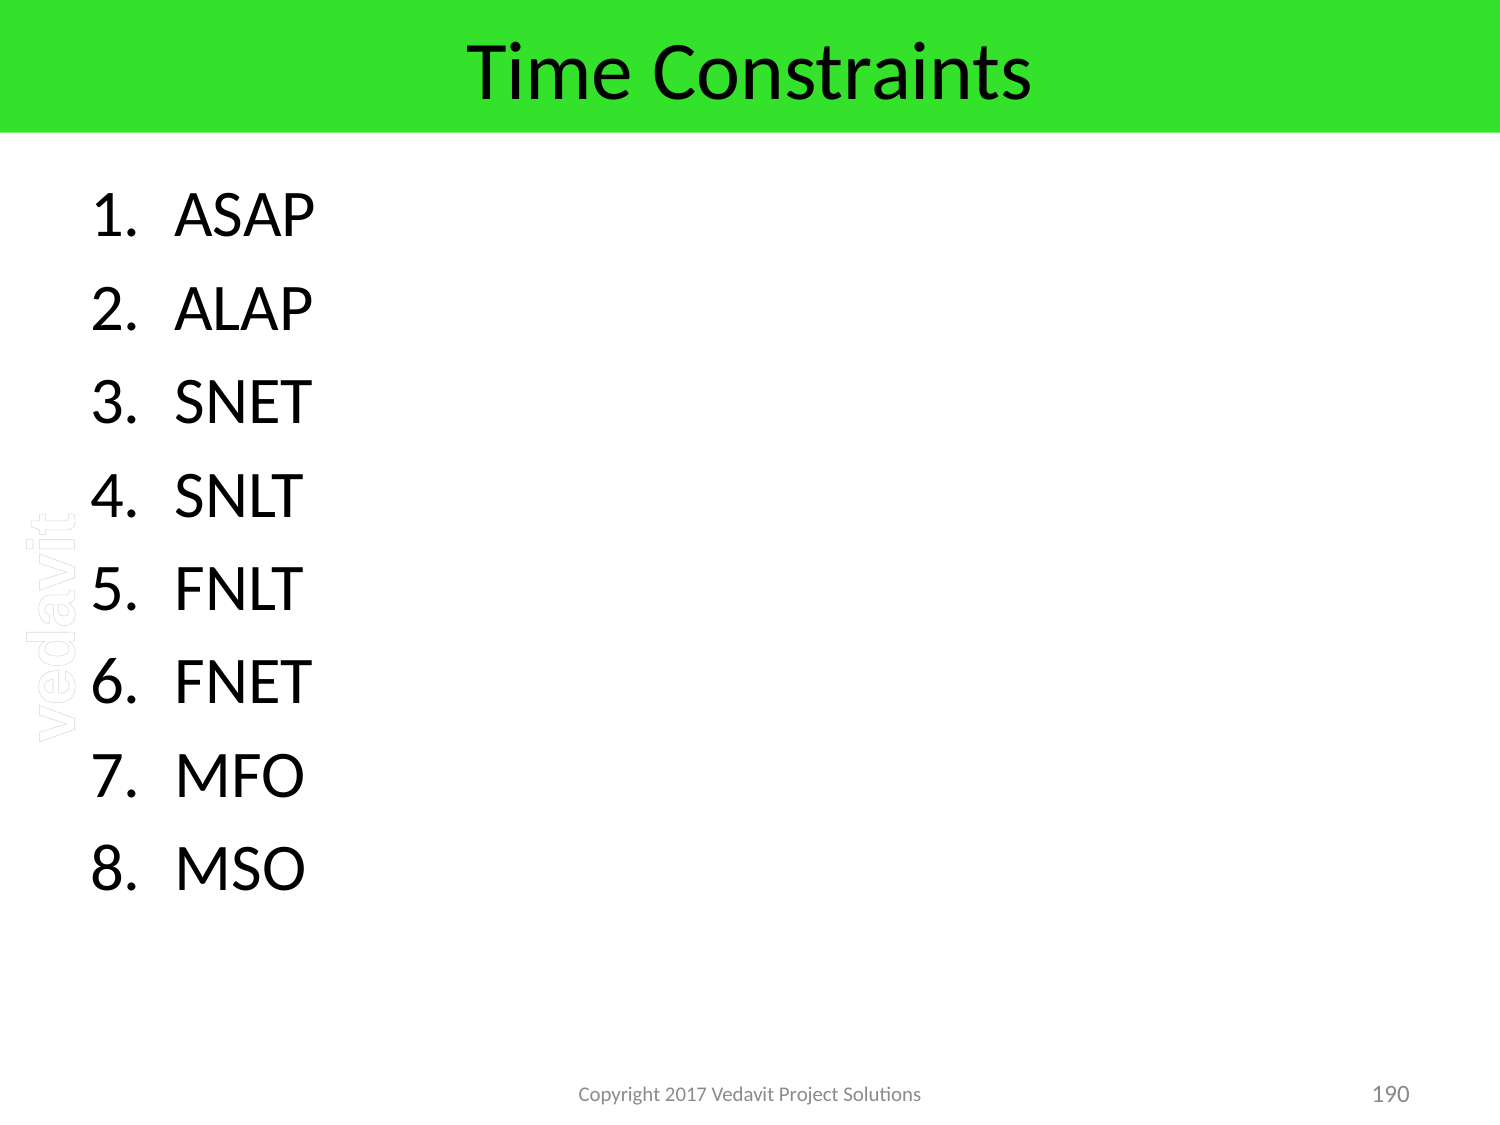

# Time Constraints
ASAP
ALAP
SNET
SNLT
FNLT
FNET
MFO
MSO
Copyright 2017 Vedavit Project Solutions
190